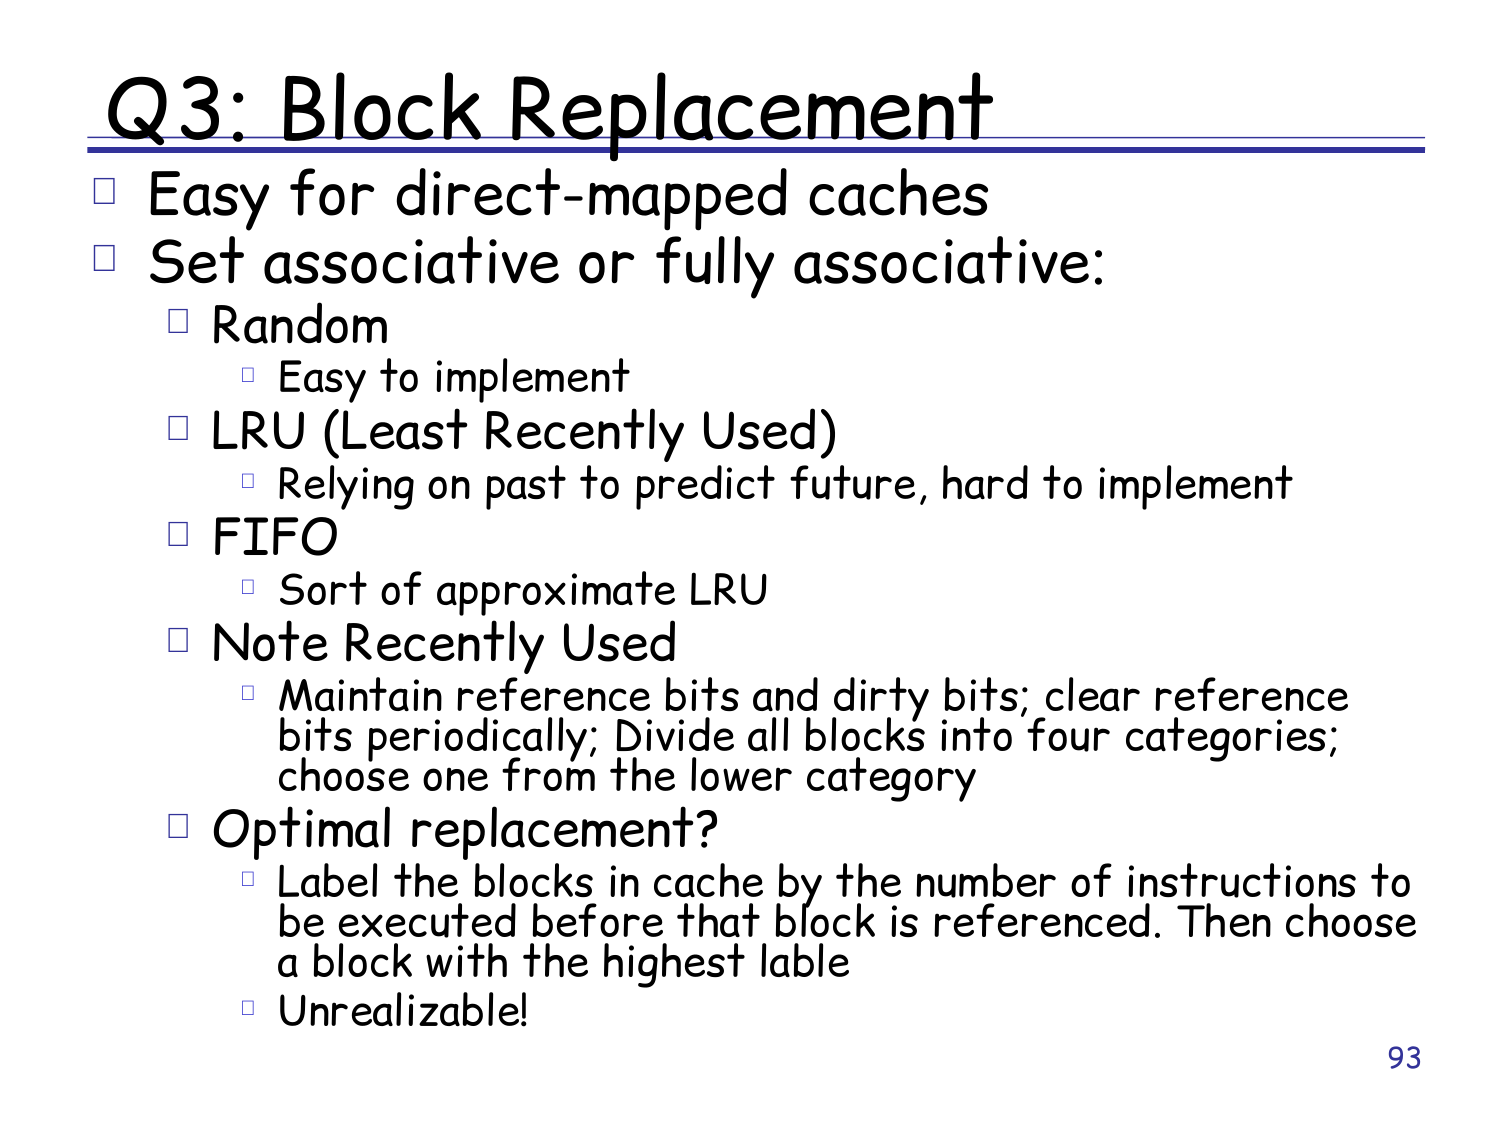

# Q3: Block Replacement
Easy for direct-mapped caches
Set associative or fully associative:
Random
Easy to implement
LRU (Least Recently Used)
Relying on past to predict future, hard to implement
FIFO
Sort of approximate LRU
Note Recently Used
Maintain reference bits and dirty bits; clear reference bits periodically; Divide all blocks into four categories; choose one from the lower category
Optimal replacement?
Label the blocks in cache by the number of instructions to be executed before that block is referenced. Then choose a block with the highest lable
Unrealizable!
93